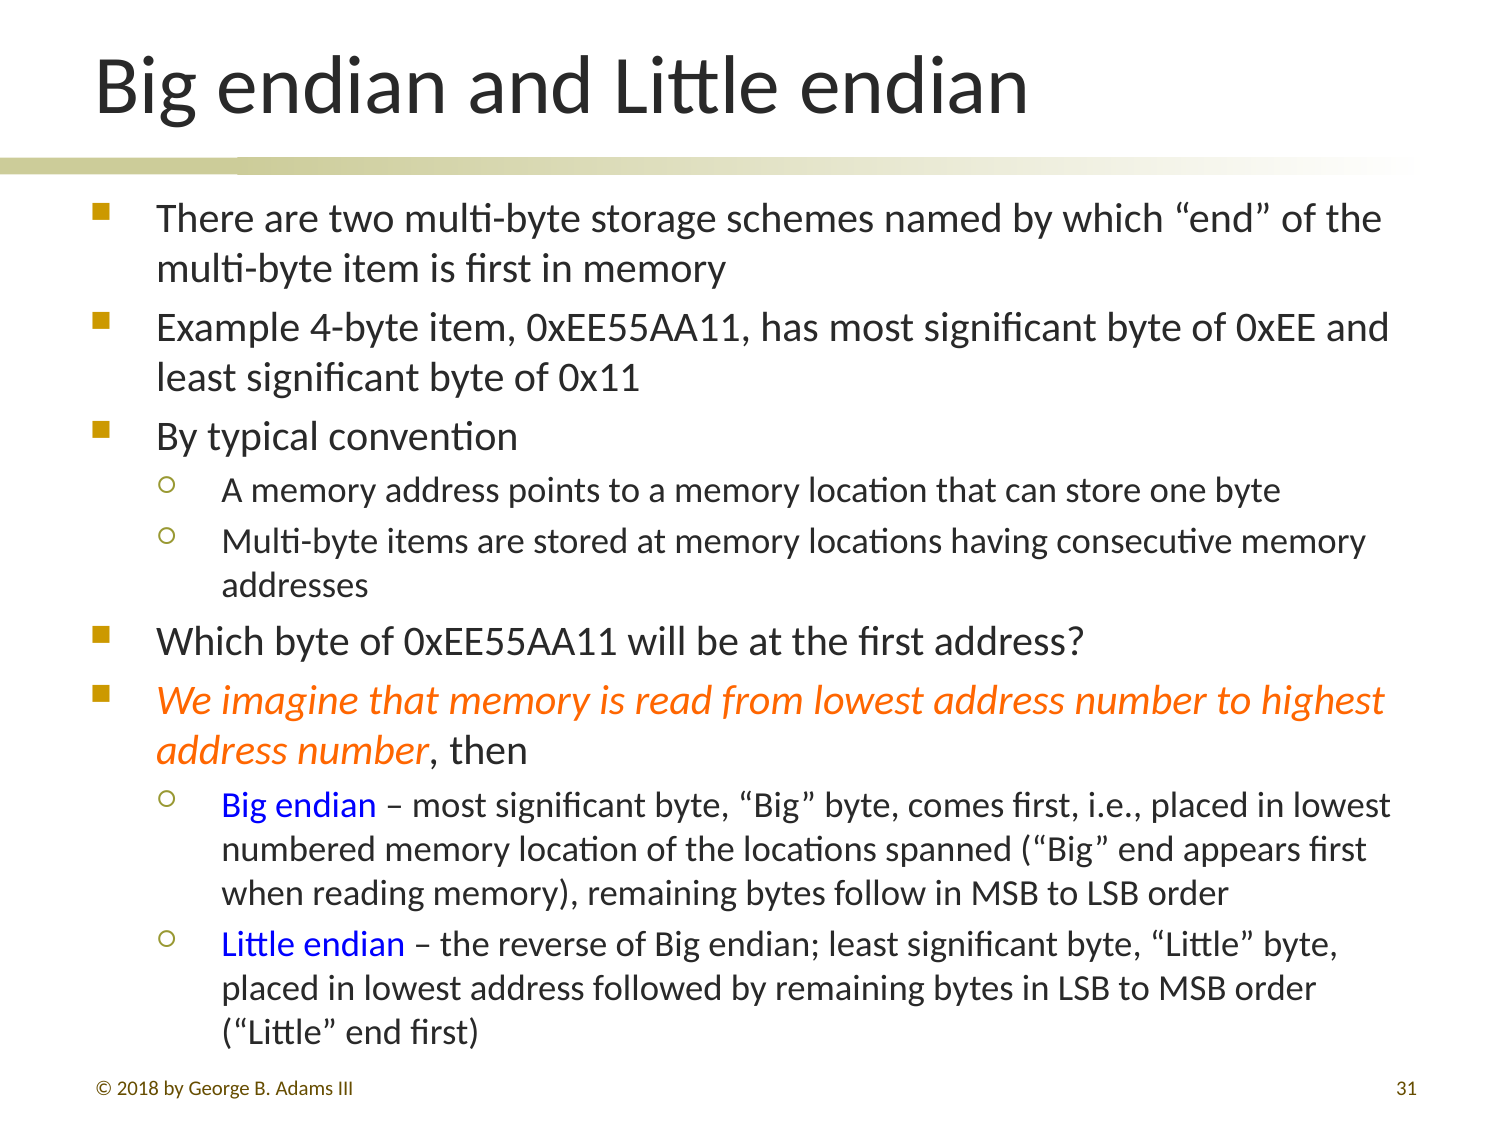

# Big endian and Little endian
There are two multi-byte storage schemes named by which “end” of the multi-byte item is first in memory
Example 4-byte item, 0xEE55AA11, has most significant byte of 0xEE and least significant byte of 0x11
By typical convention
A memory address points to a memory location that can store one byte
Multi-byte items are stored at memory locations having consecutive memory addresses
Which byte of 0xEE55AA11 will be at the first address?
We imagine that memory is read from lowest address number to highest address number, then
Big endian – most significant byte, “Big” byte, comes first, i.e., placed in lowest numbered memory location of the locations spanned (“Big” end appears first when reading memory), remaining bytes follow in MSB to LSB order
Little endian – the reverse of Big endian; least significant byte, “Little” byte, placed in lowest address followed by remaining bytes in LSB to MSB order (“Little” end first)
© 2018 by George B. Adams III
31